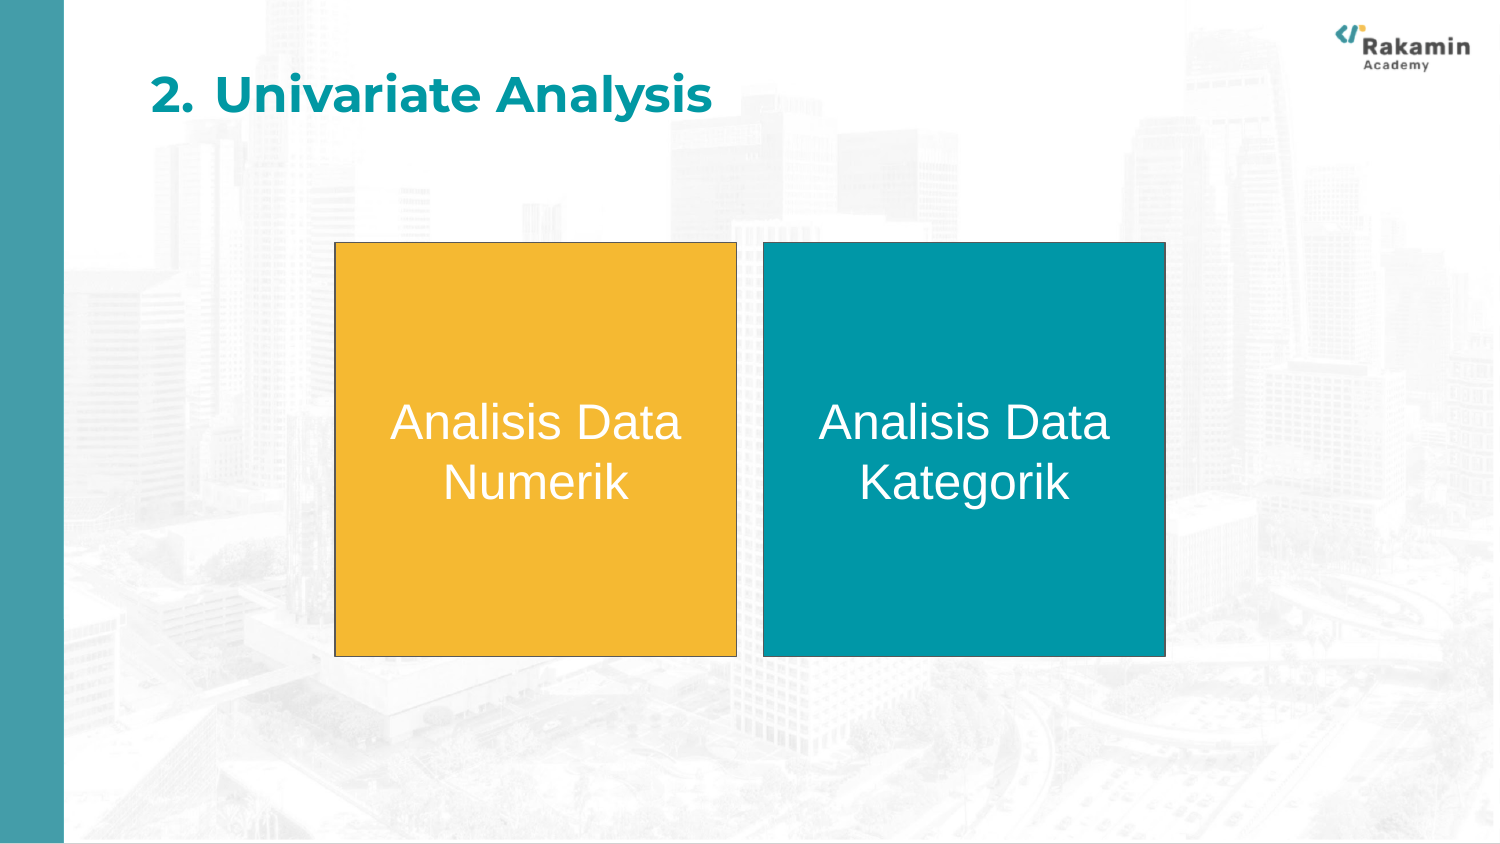

Univariate Analysis
Analisis Data Numerik
Analisis Data Kategorik